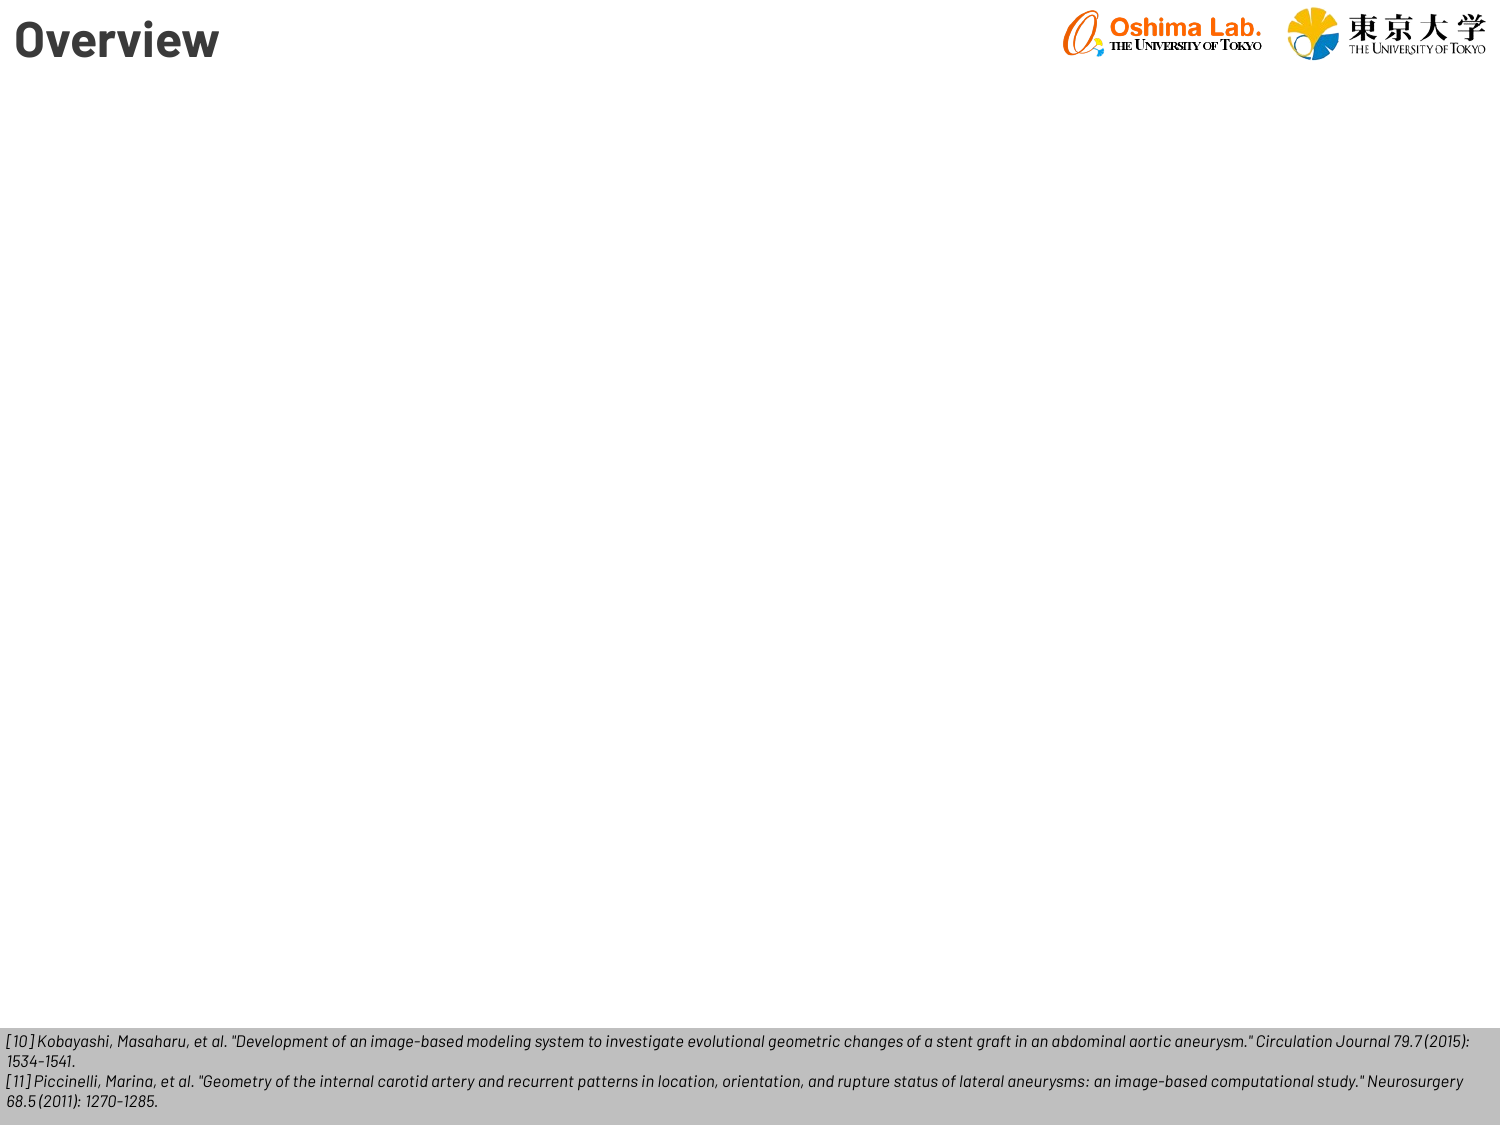

Overview
[10] Kobayashi, Masaharu, et al. "Development of an image-based modeling system to investigate evolutional geometric changes of a stent graft in an abdominal aortic aneurysm." Circulation Journal 79.7 (2015): 1534-1541.
[11] Piccinelli, Marina, et al. "Geometry of the internal carotid artery and recurrent patterns in location, orientation, and rupture status of lateral aneurysms: an image-based computational study." Neurosurgery 68.5 (2011): 1270-1285.